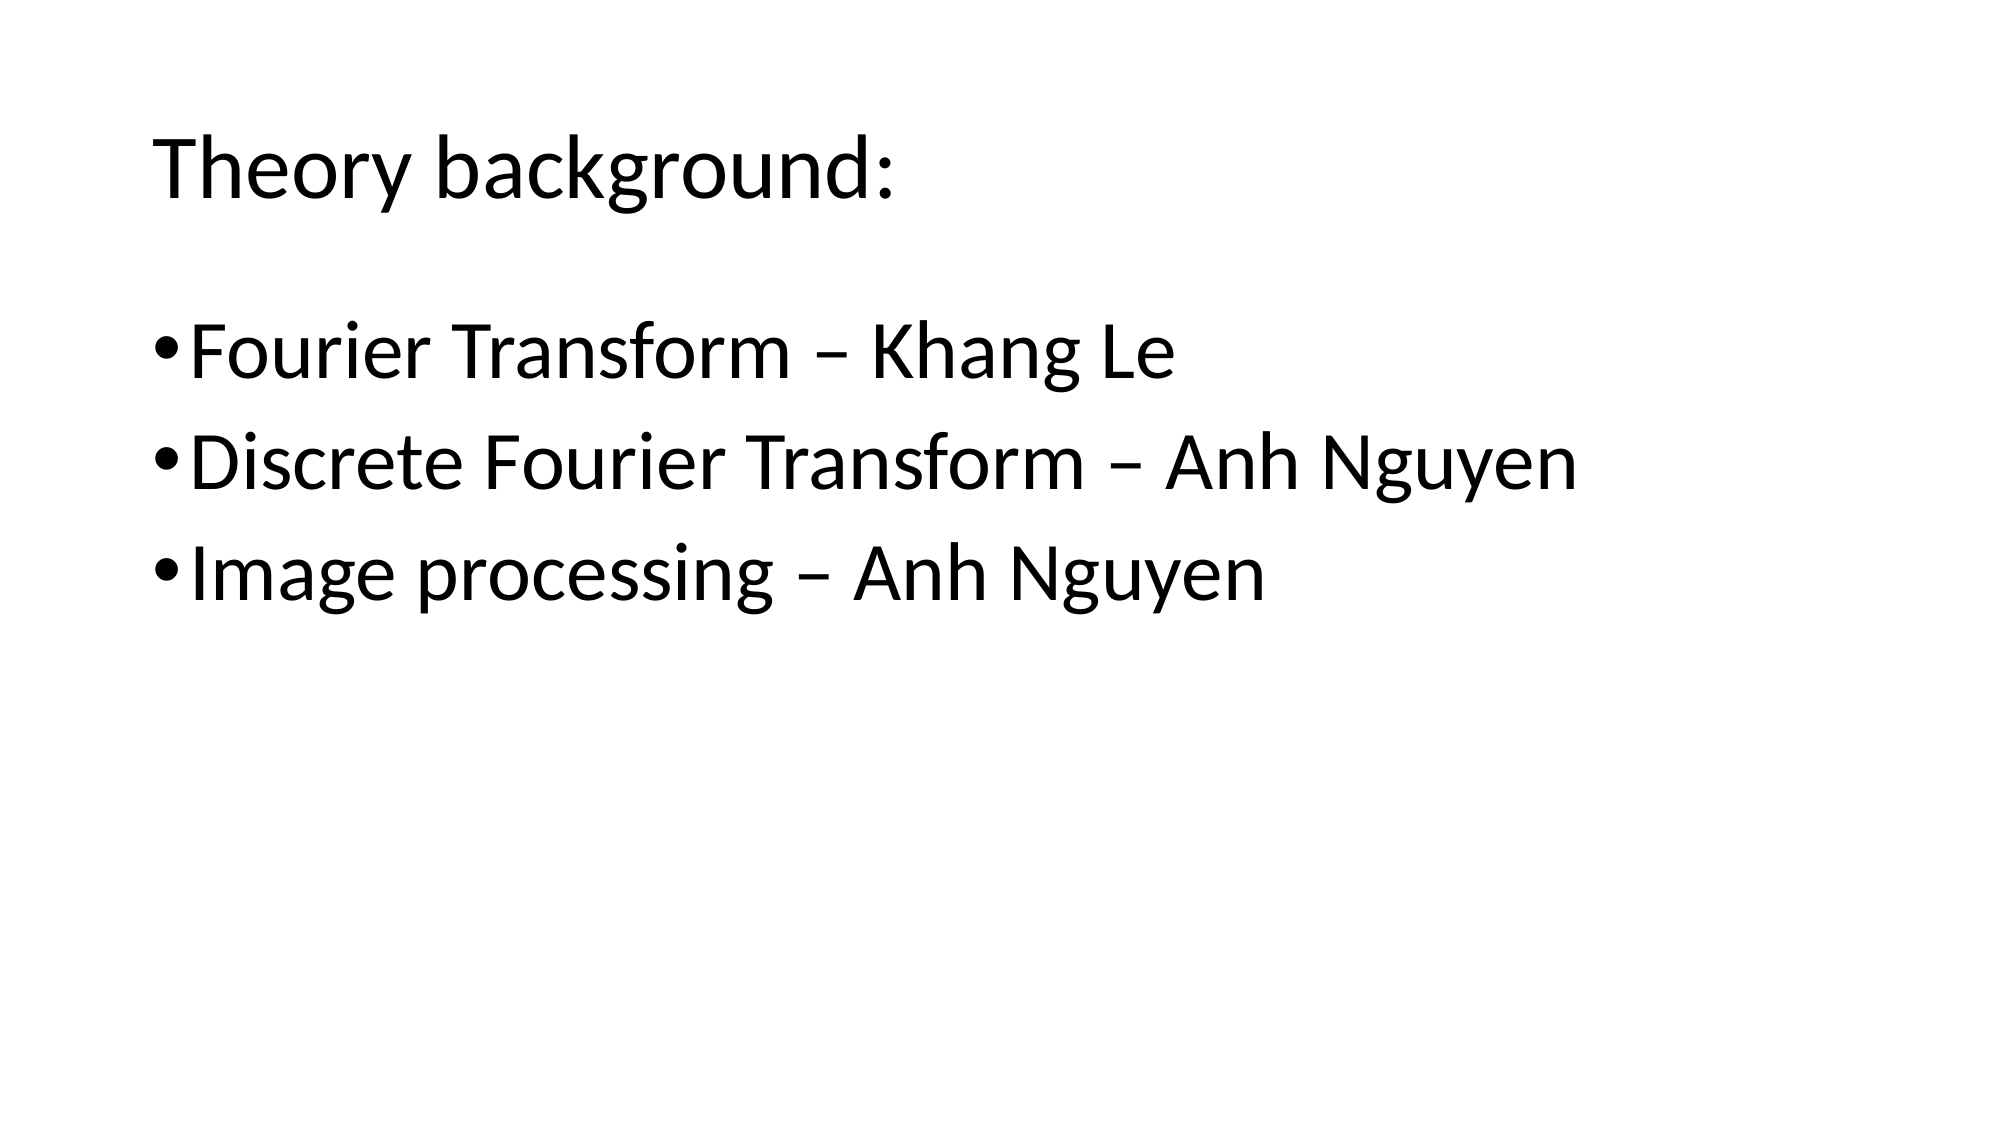

# Theory background:
Fourier Transform – Khang Le
Discrete Fourier Transform – Anh Nguyen
Image processing – Anh Nguyen